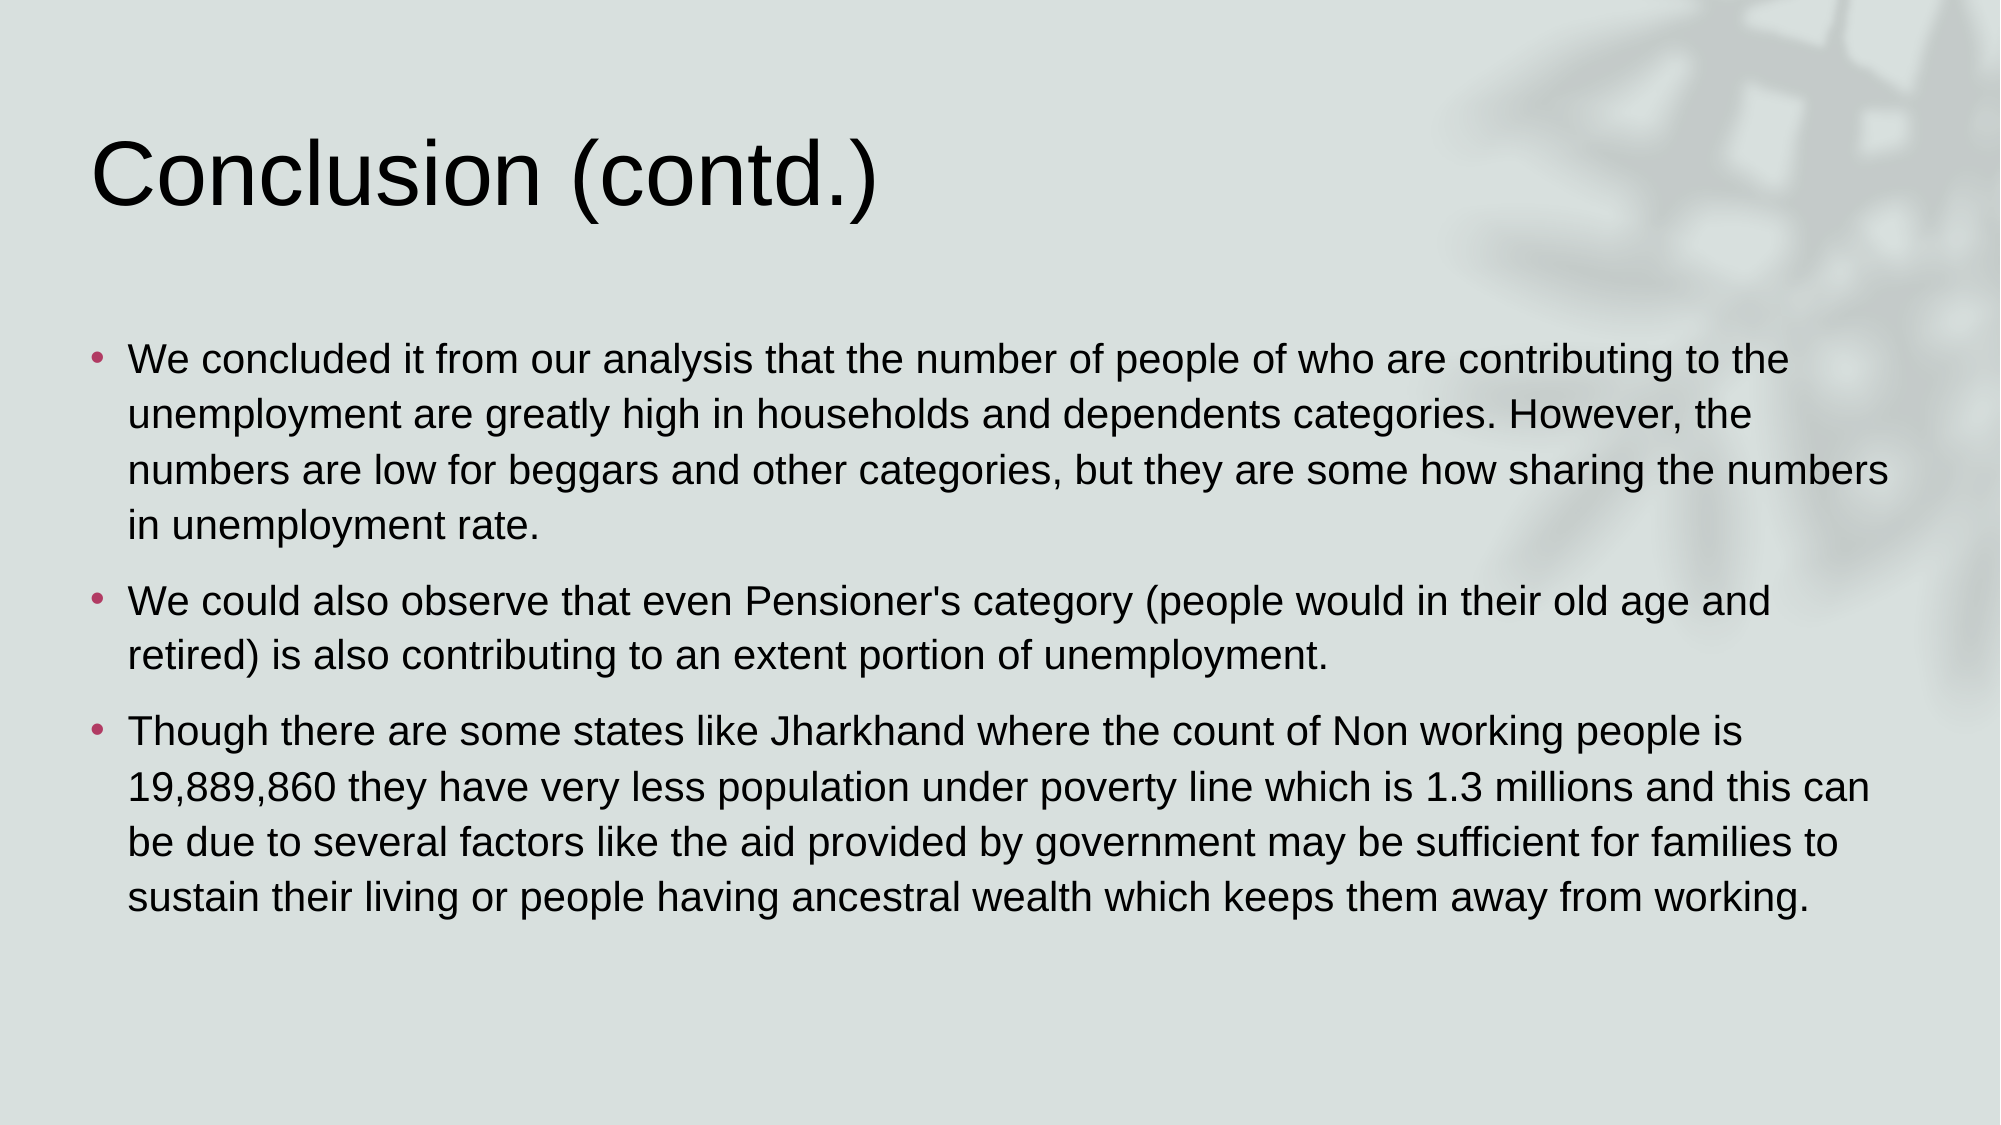

# Conclusion (contd.)
We concluded it from our analysis that the number of people of who are contributing to the unemployment are greatly high in households and dependents categories. However, the numbers are low for beggars and other categories, but they are some how sharing the numbers in unemployment rate.
We could also observe that even Pensioner's category (people would in their old age and retired) is also contributing to an extent portion of unemployment.
Though there are some states like Jharkhand where the count of Non working people is 19,889,860 they have very less population under poverty line which is 1.3 millions and this can be due to several factors like the aid provided by government may be sufficient for families to sustain their living or people having ancestral wealth which keeps them away from working.